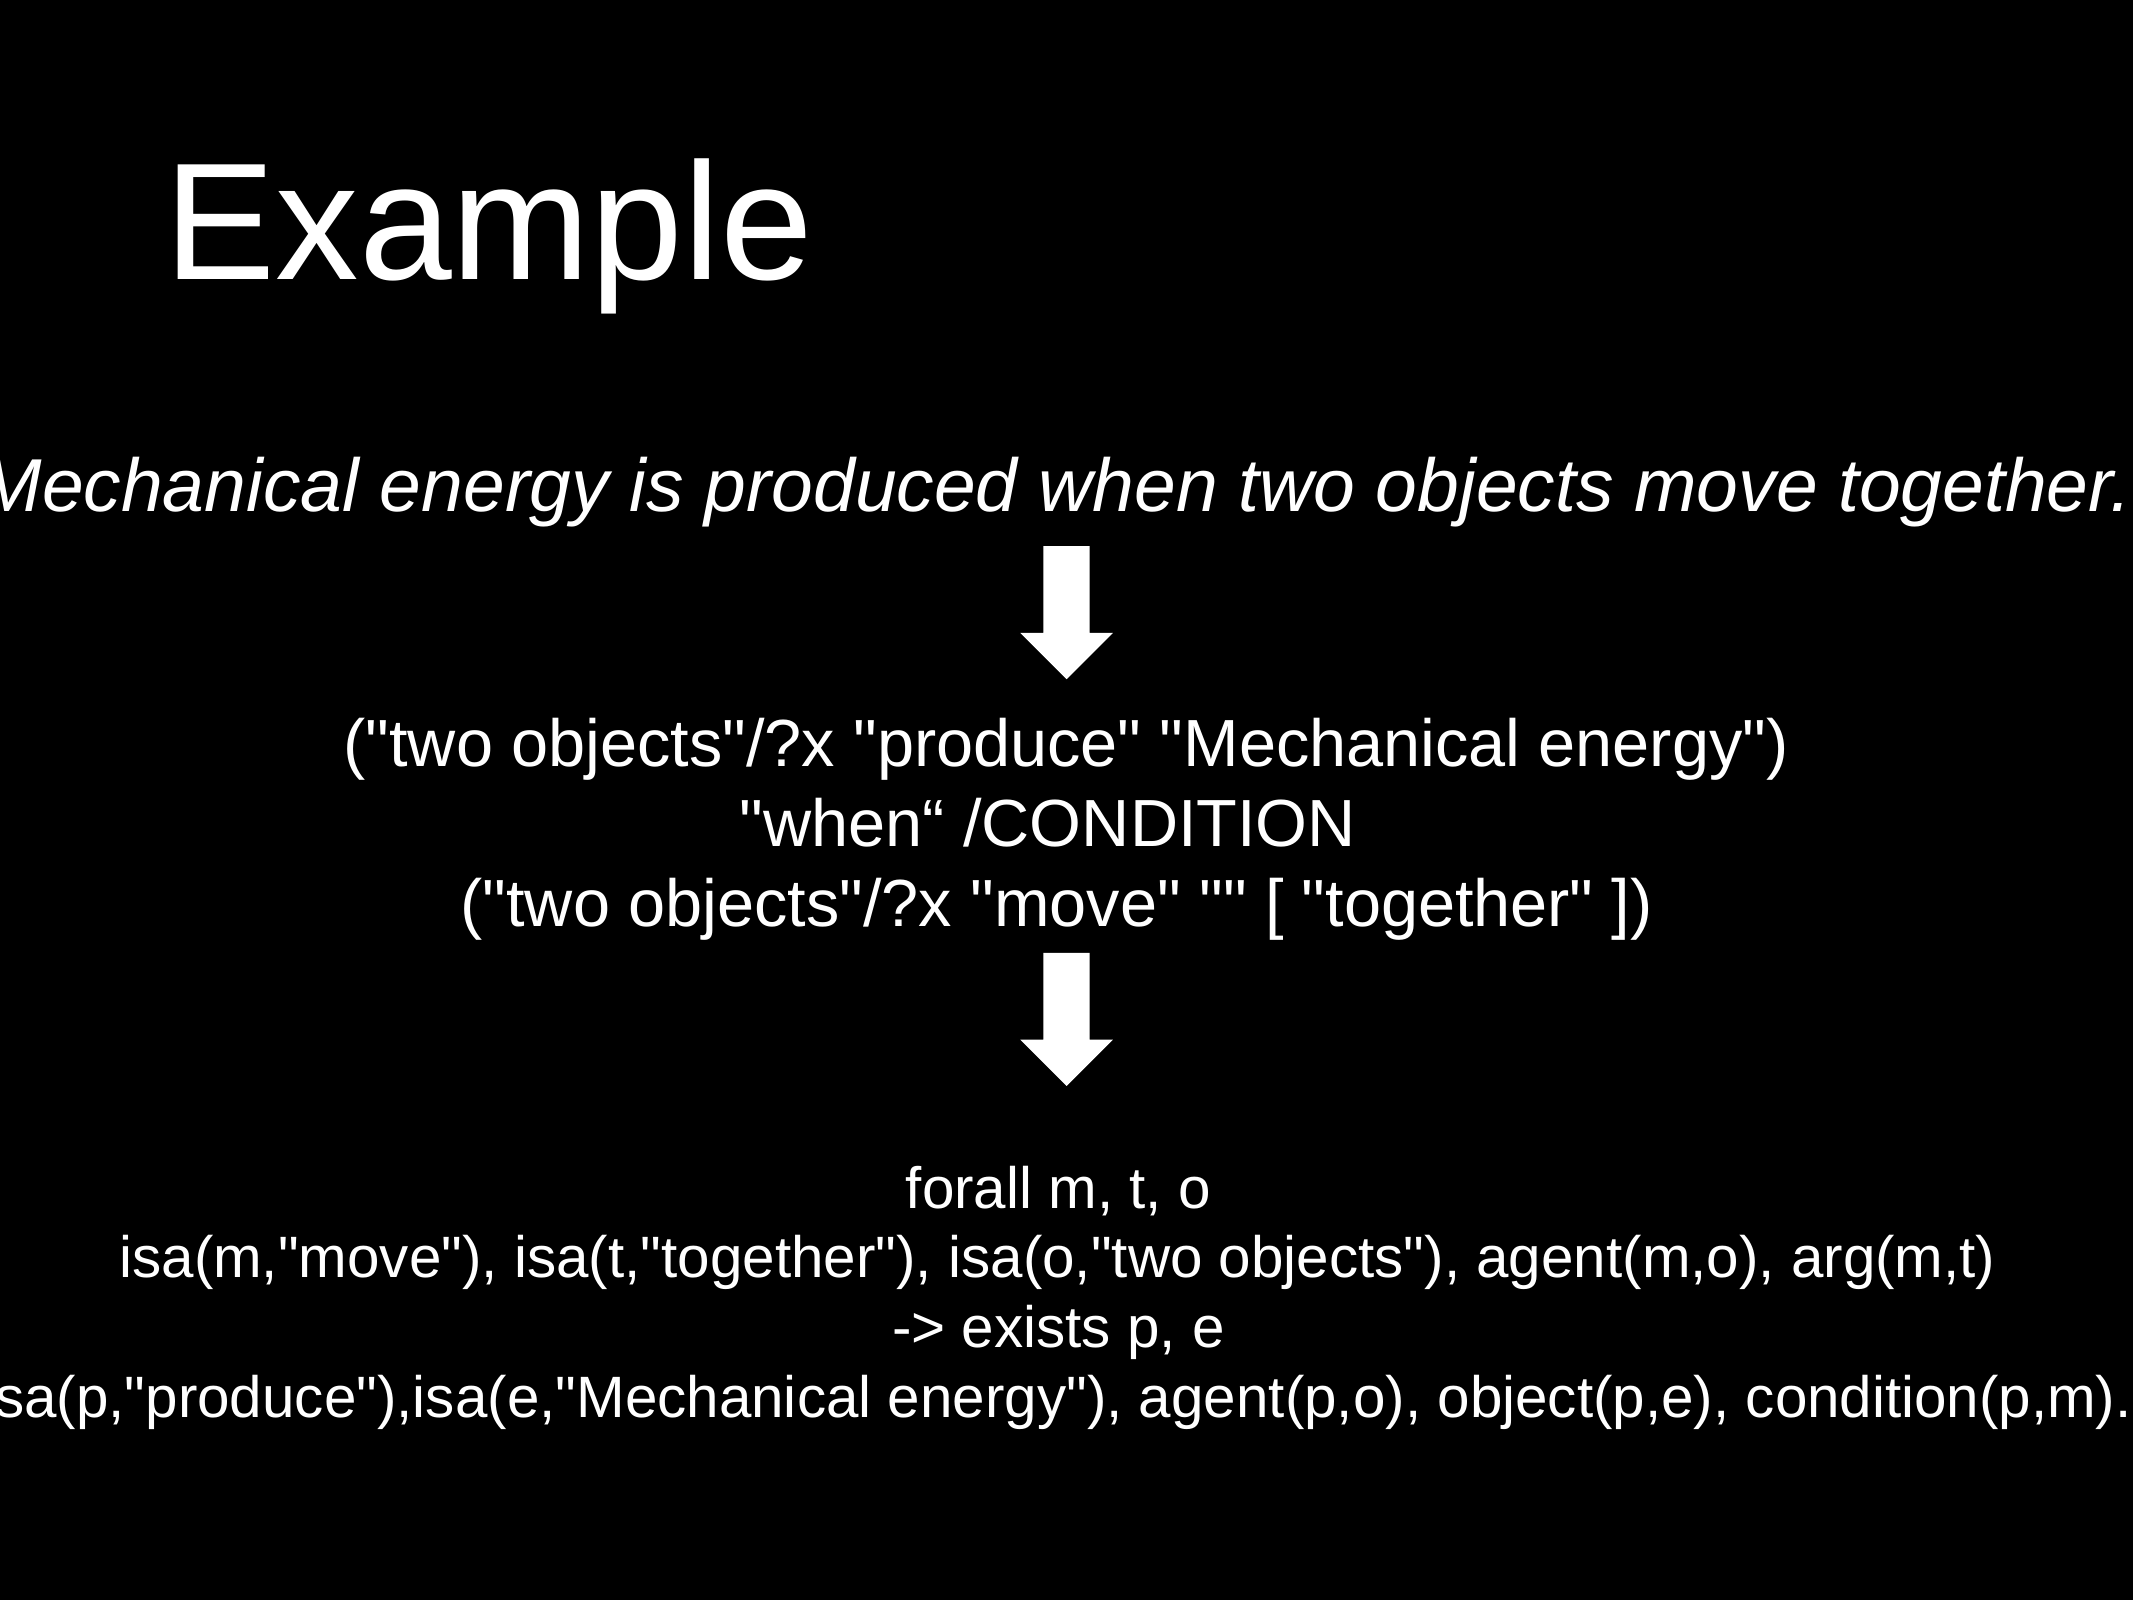

# Example

“Mechanical energy is produced when two objects move together.”

("two objects"/?x "produce" "Mechanical energy") "when“ /CONDITION
("two objects"/?x "move" "" [ "together" ])

forall m, t, o
isa(m,"move"), isa(t,"together"), isa(o,"two objects"), agent(m,o), arg(m,t)
-> exists p, e
isa(p,"produce"),isa(e,"Mechanical energy"), agent(p,o), object(p,e), condition(p,m).